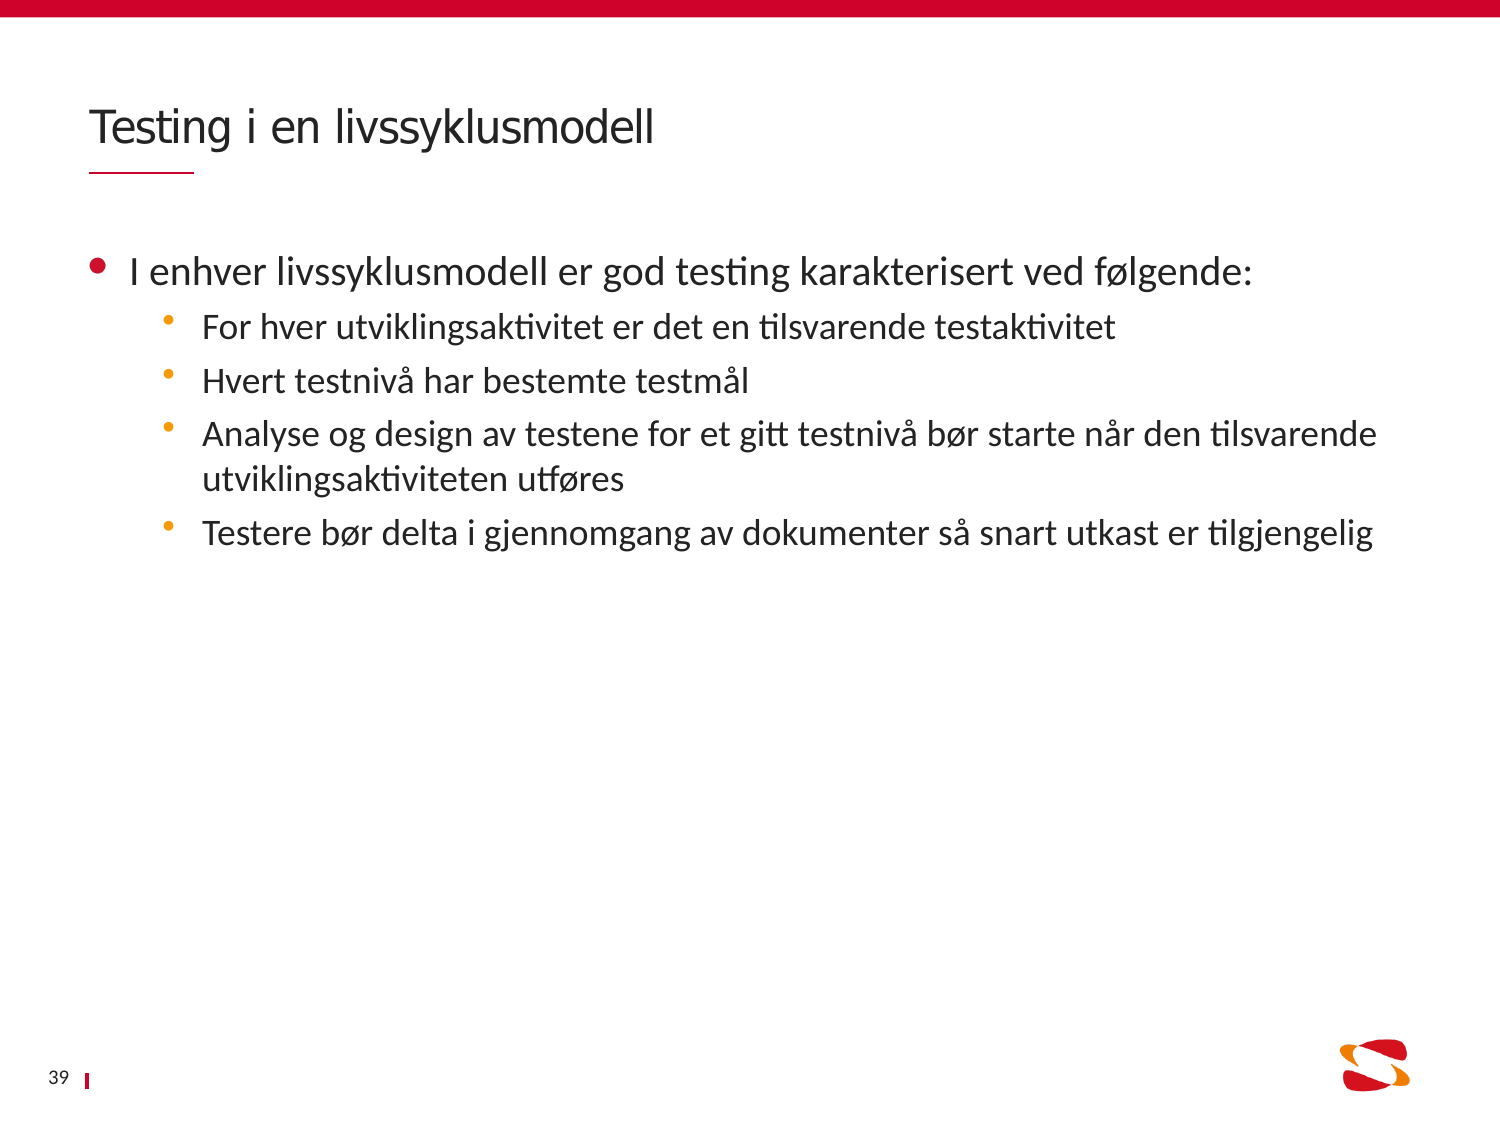

# Testing i en livssyklusmodell
I enhver livssyklusmodell er god testing karakterisert ved følgende:
For hver utviklingsaktivitet er det en tilsvarende testaktivitet
Hvert testnivå har bestemte testmål
Analyse og design av testene for et gitt testnivå bør starte når den tilsvarende utviklingsaktiviteten utføres
Testere bør delta i gjennomgang av dokumenter så snart utkast er tilgjengelig

39